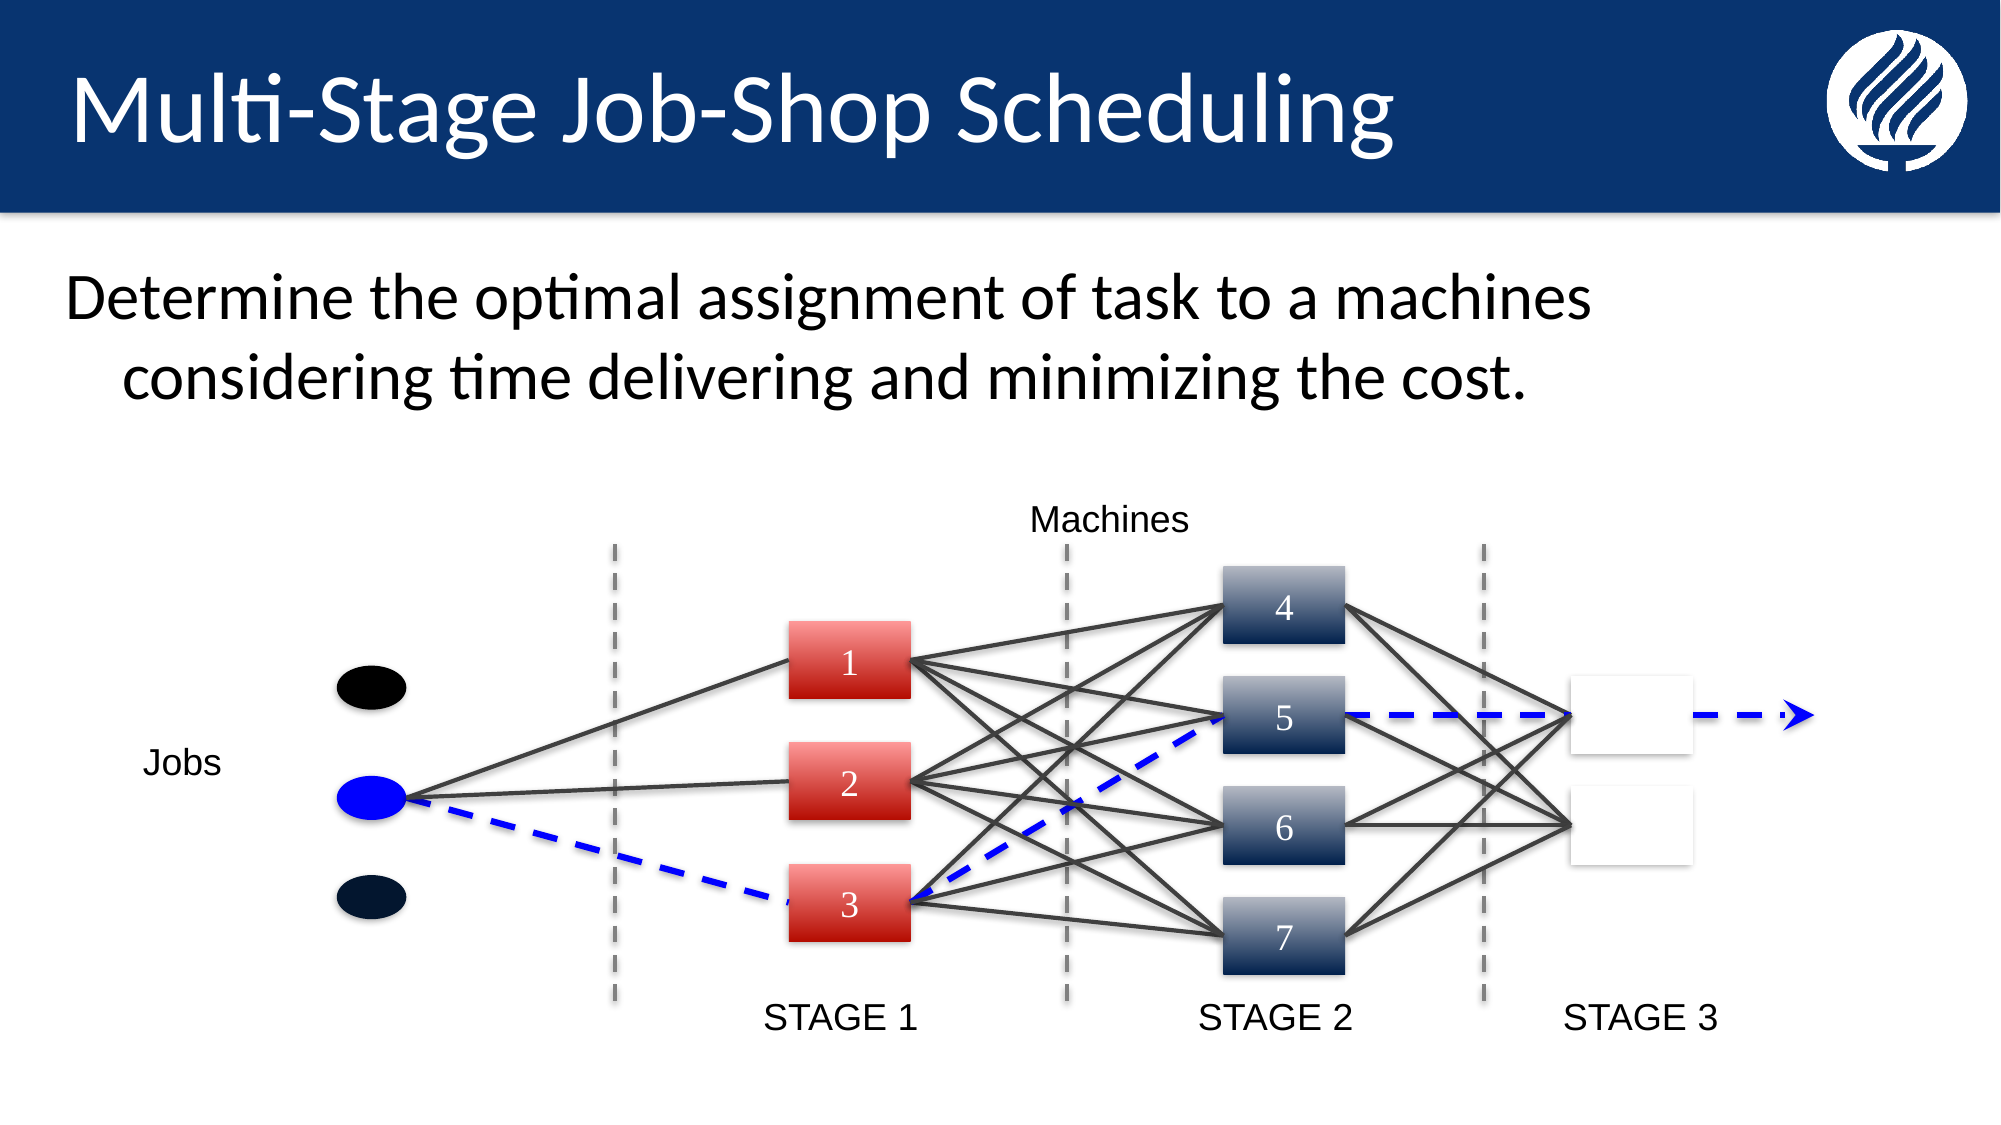

# Multi-Stage Job-Shop Scheduling
Determine the optimal assignment of task to a machines considering time delivering and minimizing the cost.
Machines
4
1

5
8
Jobs
2

6
9
3

7
STAGE 2
STAGE 3
STAGE 1